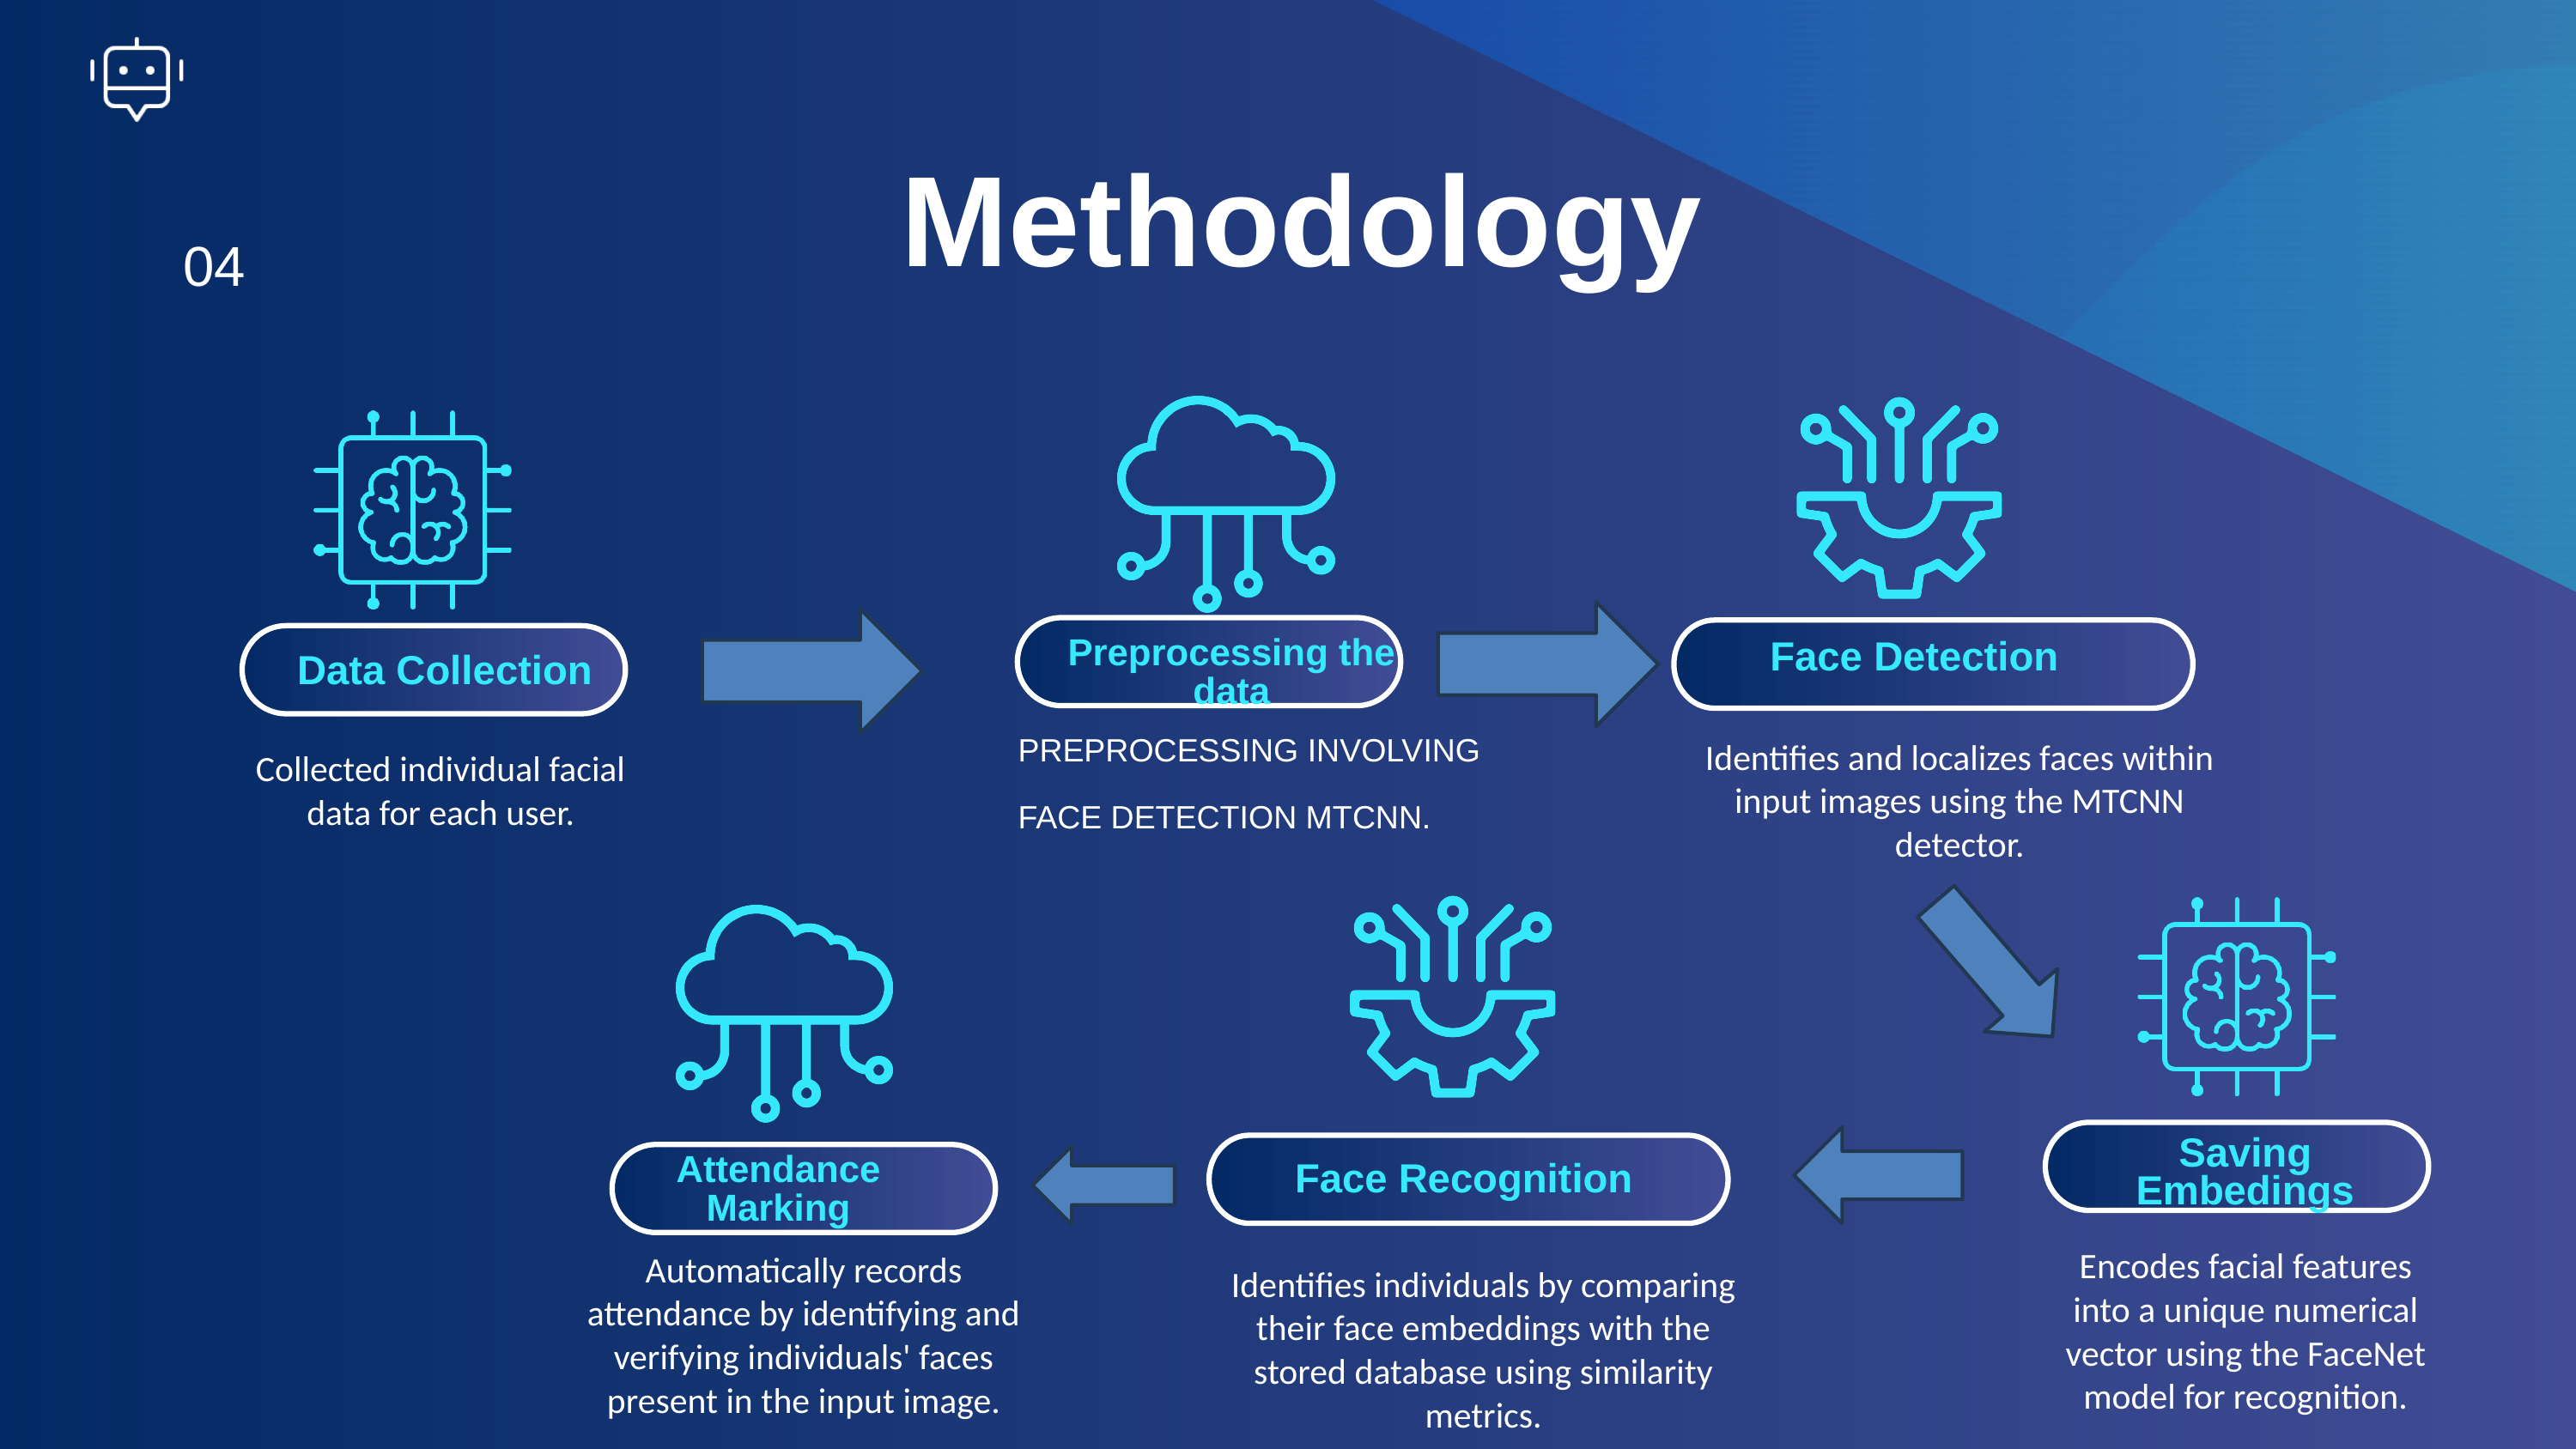

Methodology
04

Preprocessing the data
Face Detection
Data Collection
Preprocessing involving Face detection MTCNN.

Identifies and localizes faces within input images using the MTCNN detector.
Collected individual facial data for each user.

Saving Embedings

Attendance Marking
Face Recognition
Encodes facial features into a unique numerical vector using the FaceNet model for recognition.
Automatically records attendance by identifying and verifying individuals' faces present in the input image.
Identifies individuals by comparing their face embeddings with the stored database using similarity metrics.